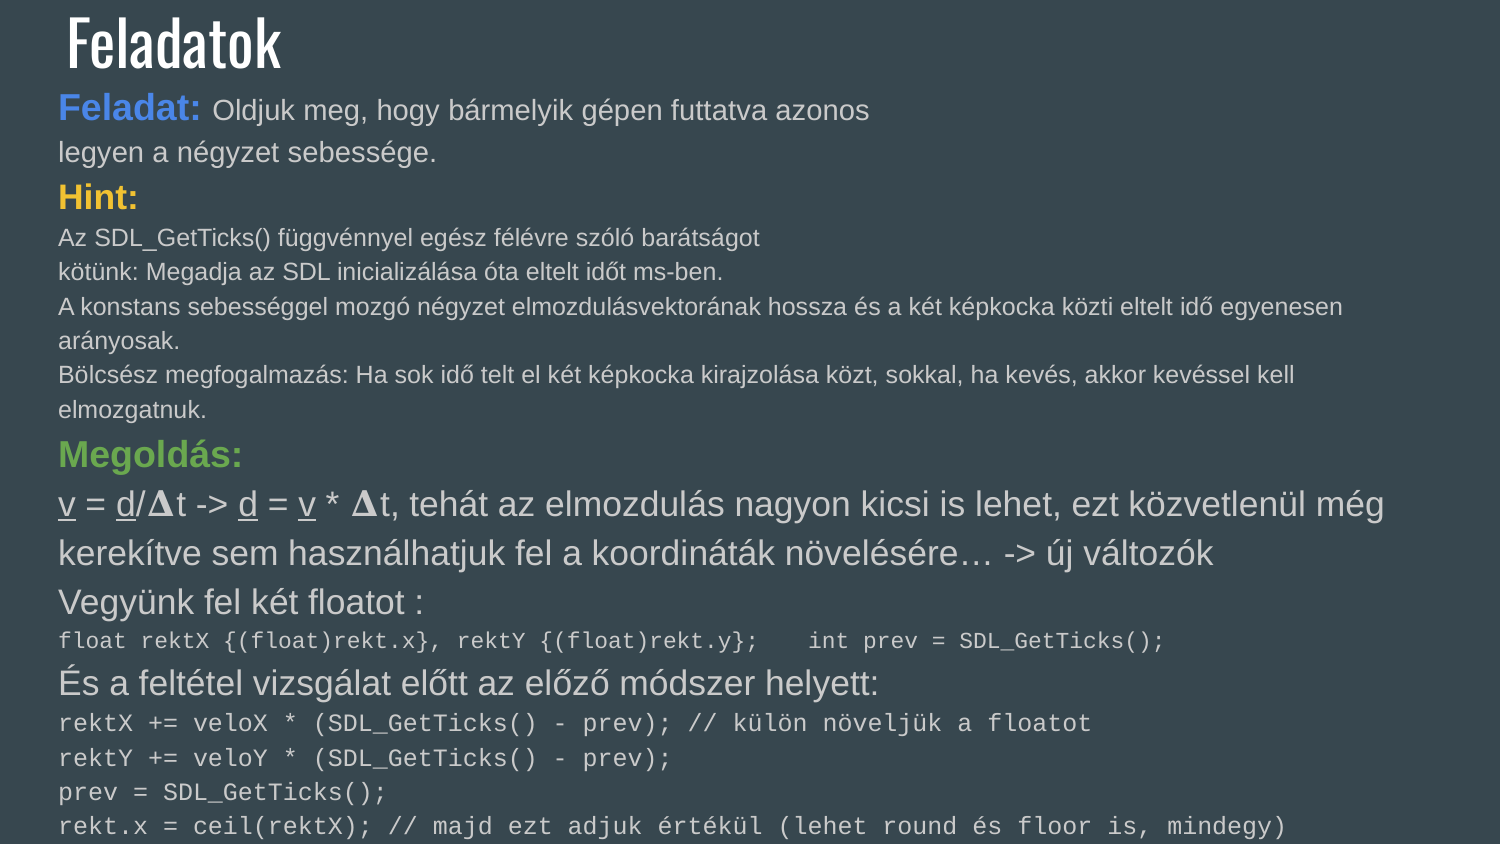

# Feladatok
Feladat: Oldjuk meg, hogy bármelyik gépen futtatva azonos
legyen a négyzet sebessége.
Hint:
Az SDL_GetTicks() függvénnyel egész félévre szóló barátságot
kötünk: Megadja az SDL inicializálása óta eltelt időt ms-ben.
A konstans sebességgel mozgó négyzet elmozdulásvektorának hossza és a két képkocka közti eltelt idő egyenesen arányosak.
Bölcsész megfogalmazás: Ha sok idő telt el két képkocka kirajzolása közt, sokkal, ha kevés, akkor kevéssel kell elmozgatnuk.
Megoldás:
v = d/𝚫t -> d = v * 𝚫t, tehát az elmozdulás nagyon kicsi is lehet, ezt közvetlenül még kerekítve sem használhatjuk fel a koordináták növelésére… -> új változók
Vegyünk fel két floatot :
float rektX {(float)rekt.x}, rektY {(float)rekt.y}; 	int prev = SDL_GetTicks();
És a feltétel vizsgálat előtt az előző módszer helyett:
rektX += veloX * (SDL_GetTicks() - prev); // külön növeljük a floatot
rektY += veloY * (SDL_GetTicks() - prev);
prev = SDL_GetTicks();
rekt.x = ceil(rektX); // majd ezt adjuk értékül (lehet round és floor is, mindegy)
rekt.y = ceil(rektY);